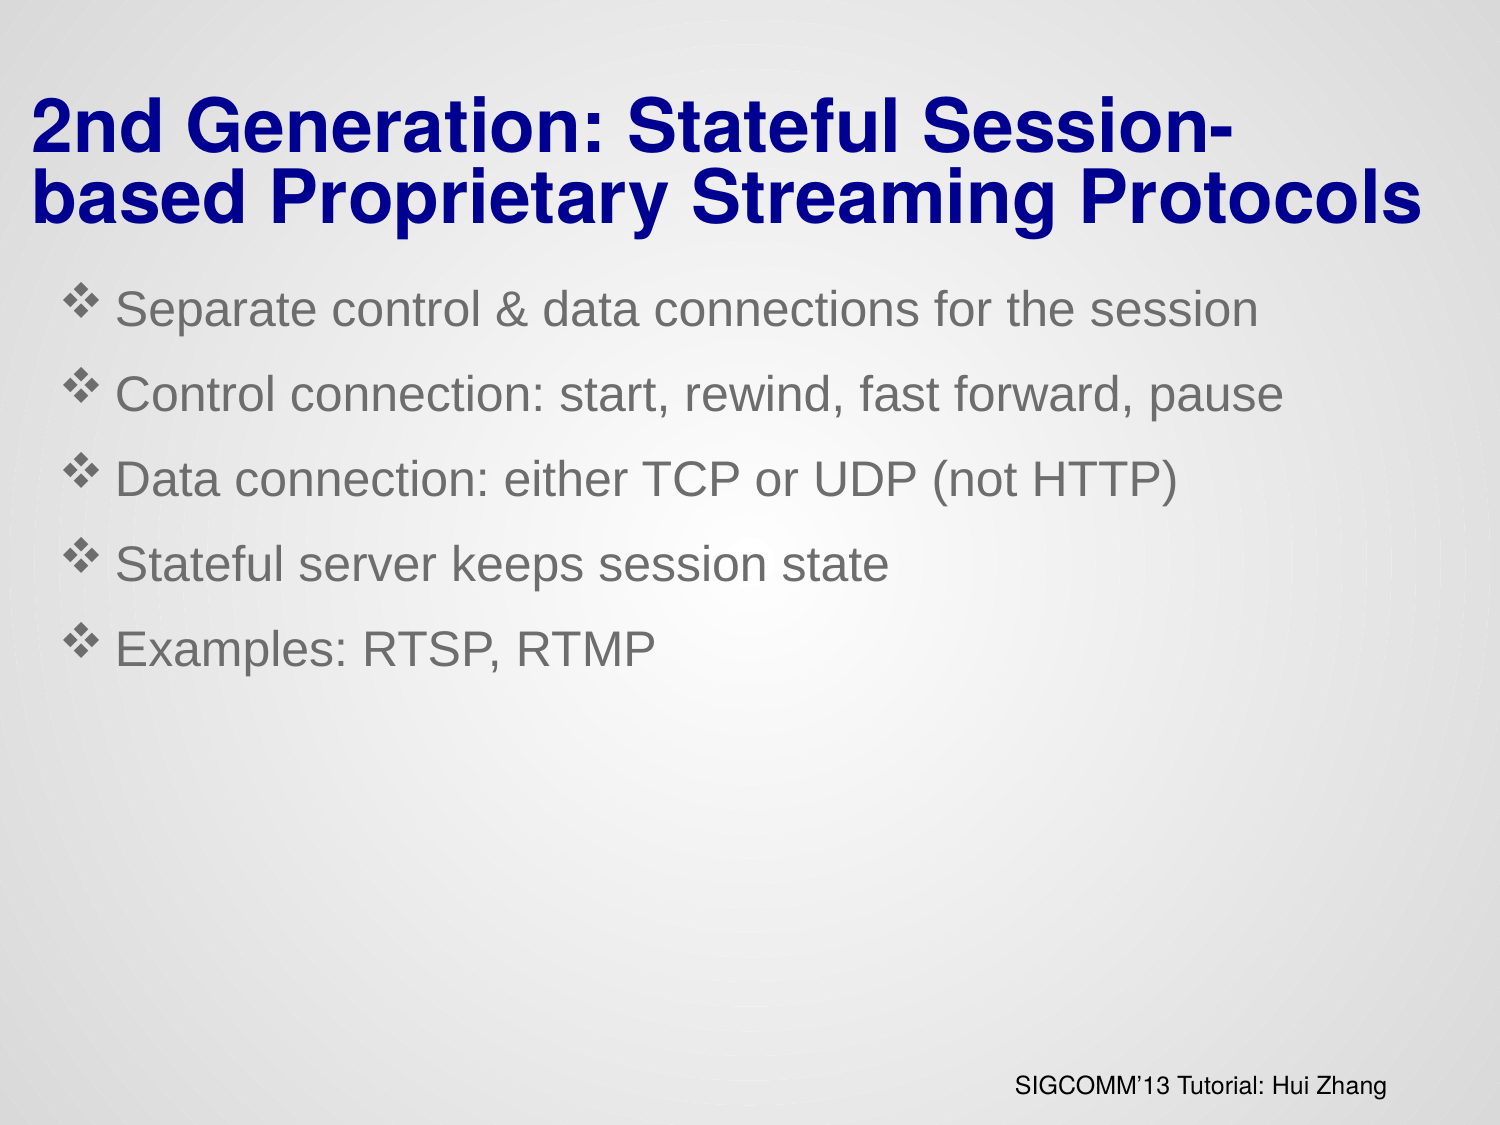

# 2nd Generation: Stateful Session-based Proprietary Streaming Protocols
Separate control & data connections for the session
Control connection: start, rewind, fast forward, pause
Data connection: either TCP or UDP (not HTTP)
Stateful server keeps session state
Examples: RTSP, RTMP